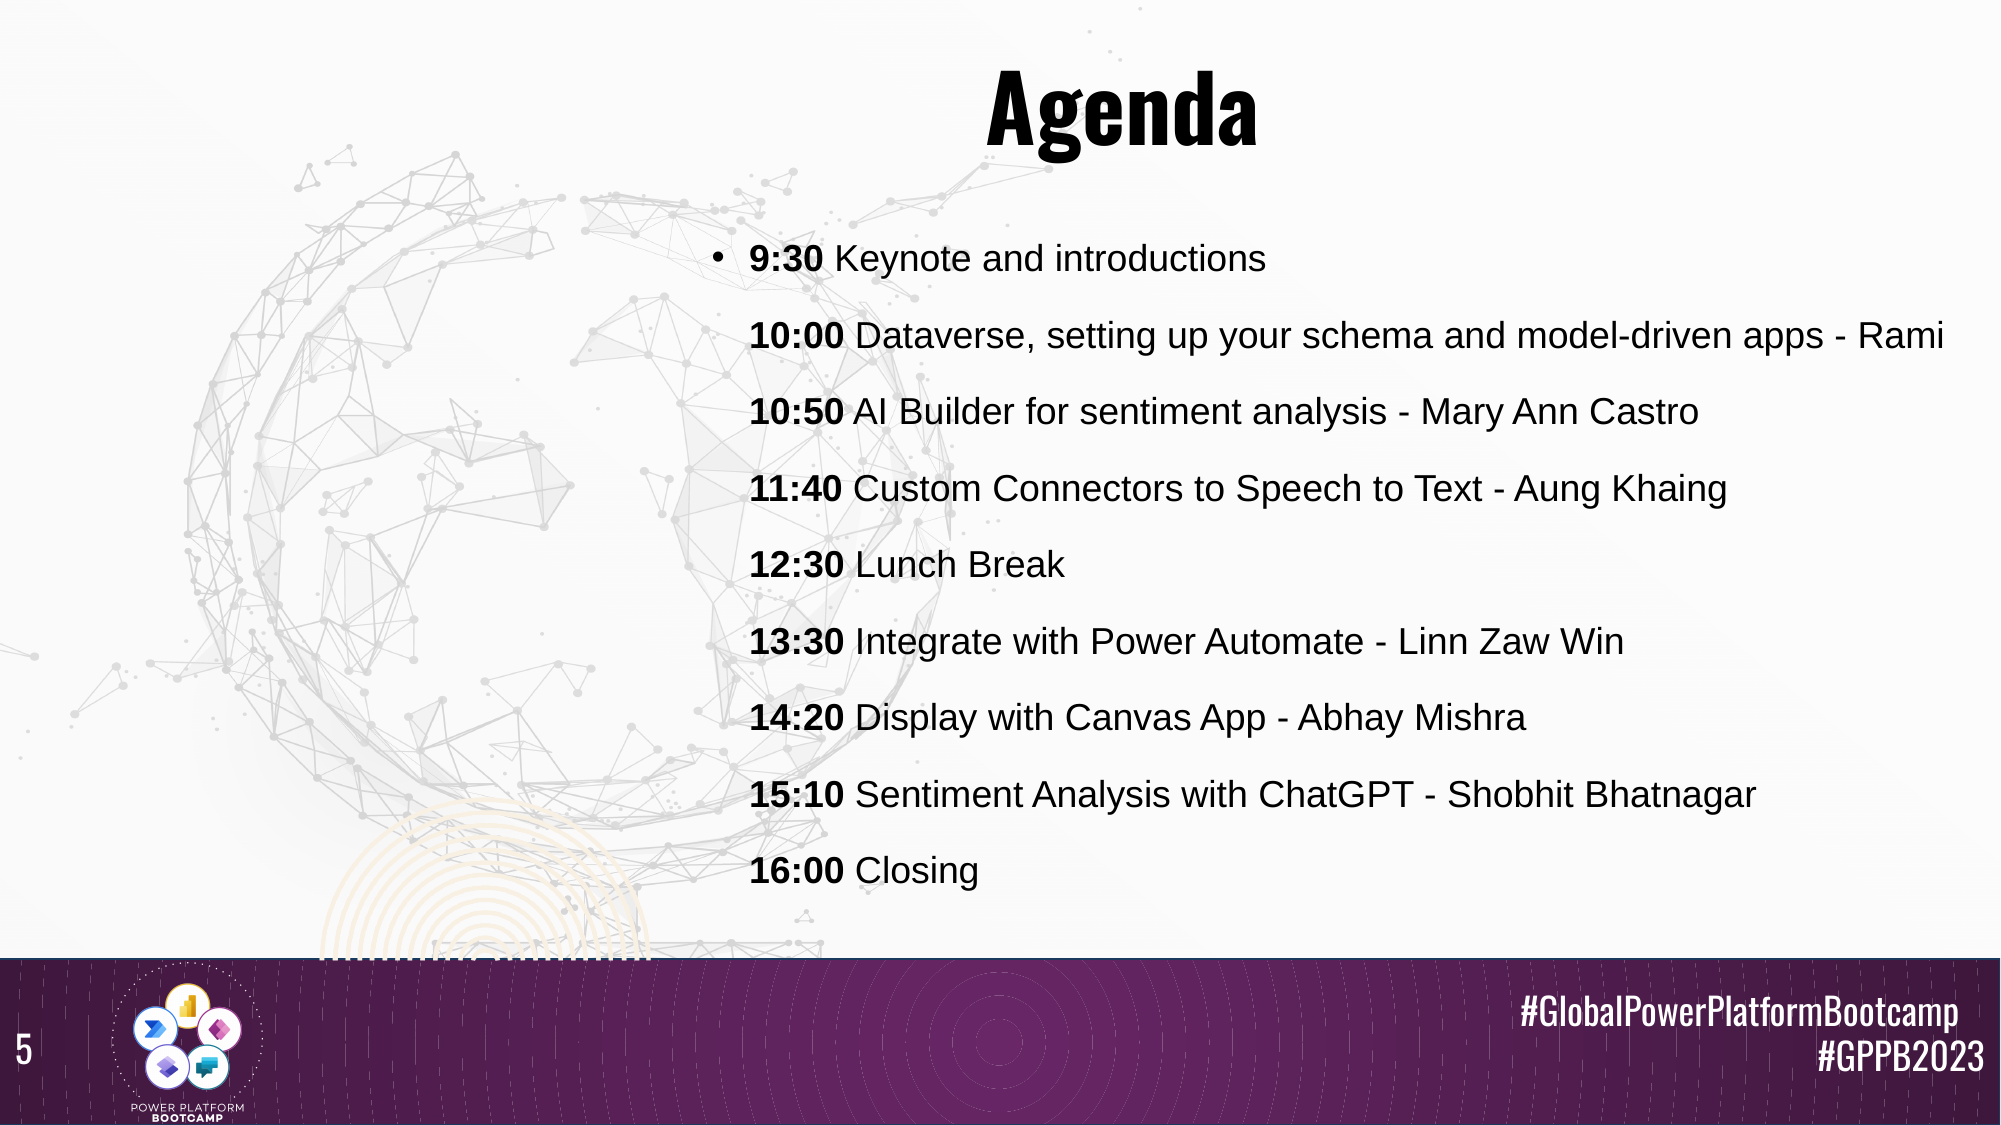

Agenda
9:30 Keynote and introductions
10:00 Dataverse, setting up your schema and model-driven apps - Rami
10:50 AI Builder for sentiment analysis - Mary Ann Castro
11:40 Custom Connectors to Speech to Text - Aung Khaing
12:30 Lunch Break
13:30 Integrate with Power Automate - Linn Zaw Win
14:20 Display with Canvas App - Abhay Mishra
15:10 Sentiment Analysis with ChatGPT - Shobhit Bhatnagar
16:00 Closing
5